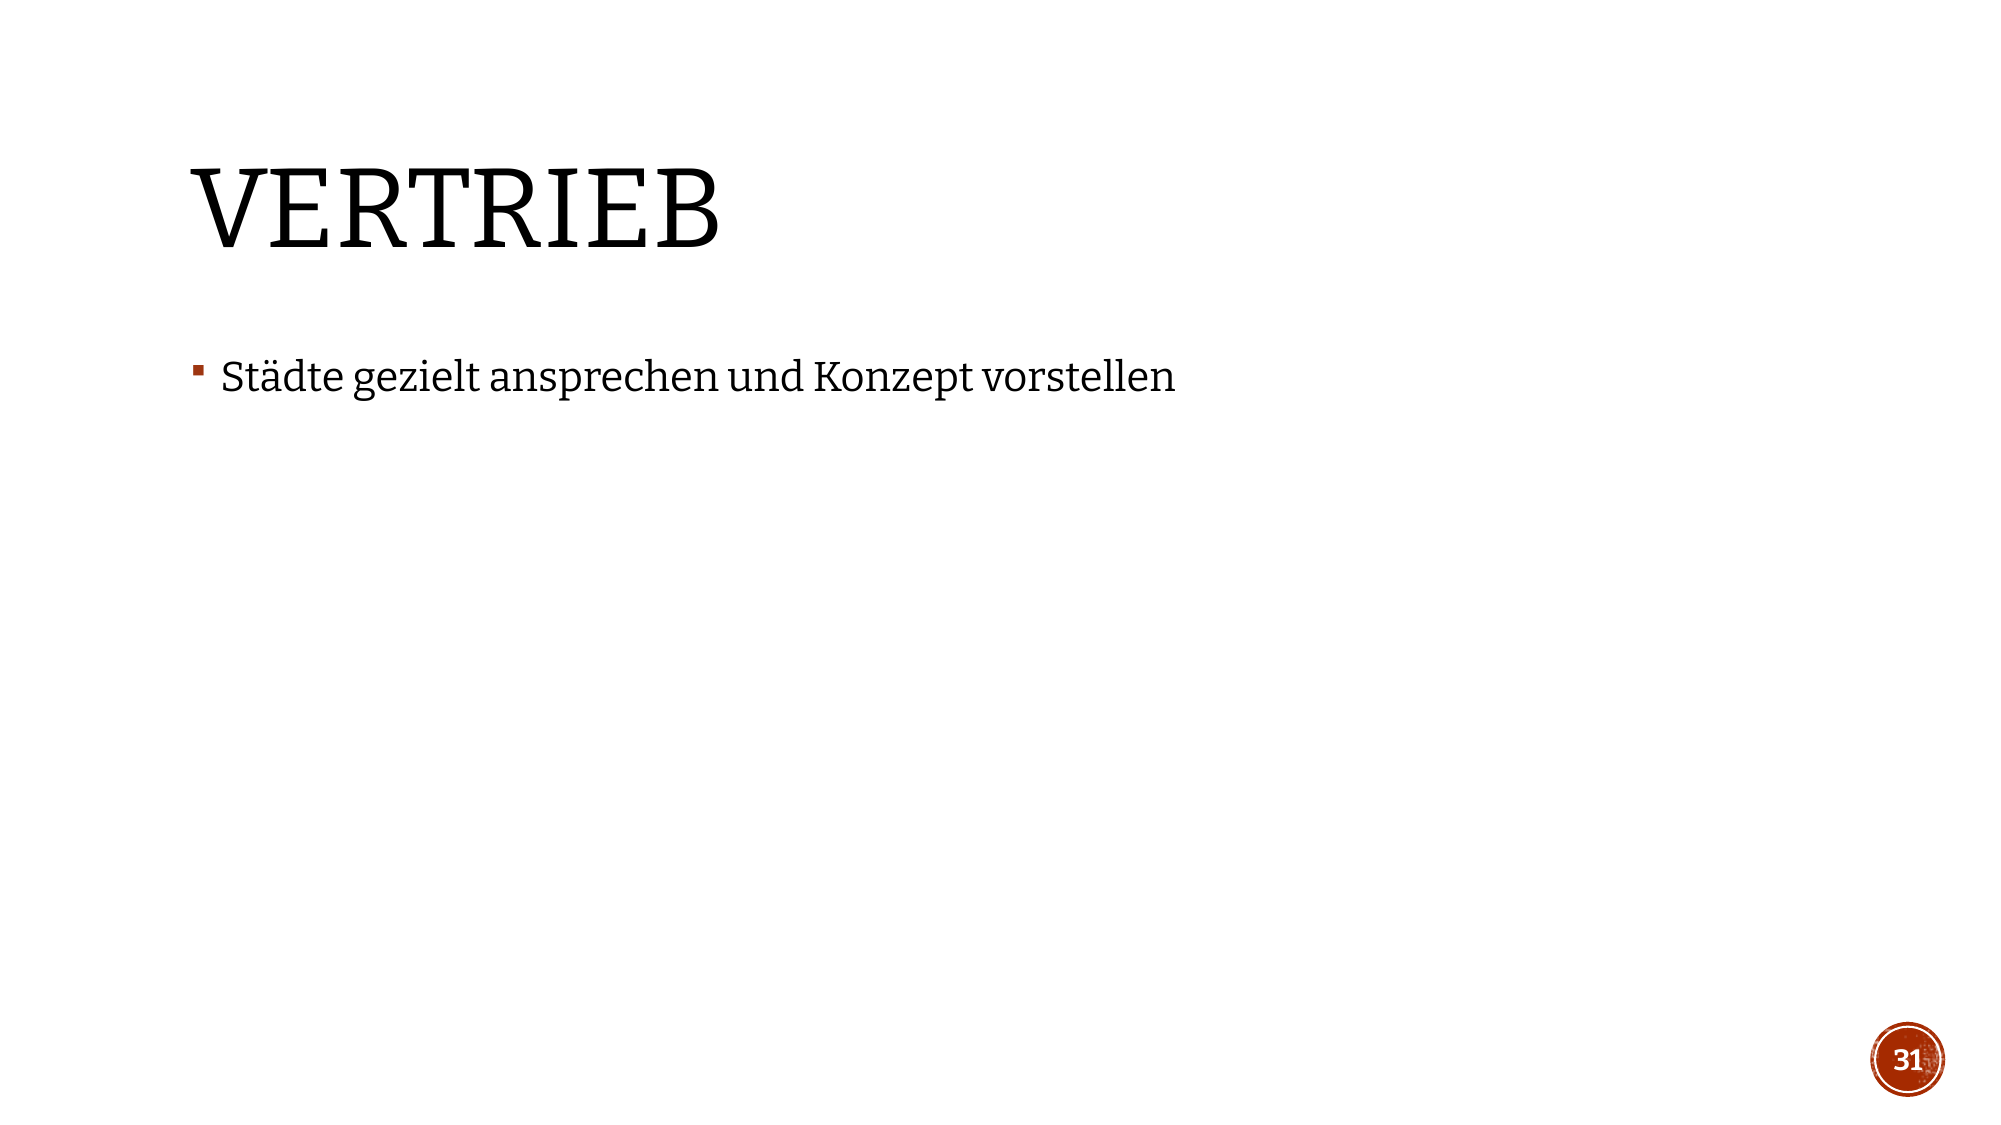

# Vertrieb
Städte gezielt ansprechen und Konzept vorstellen
31